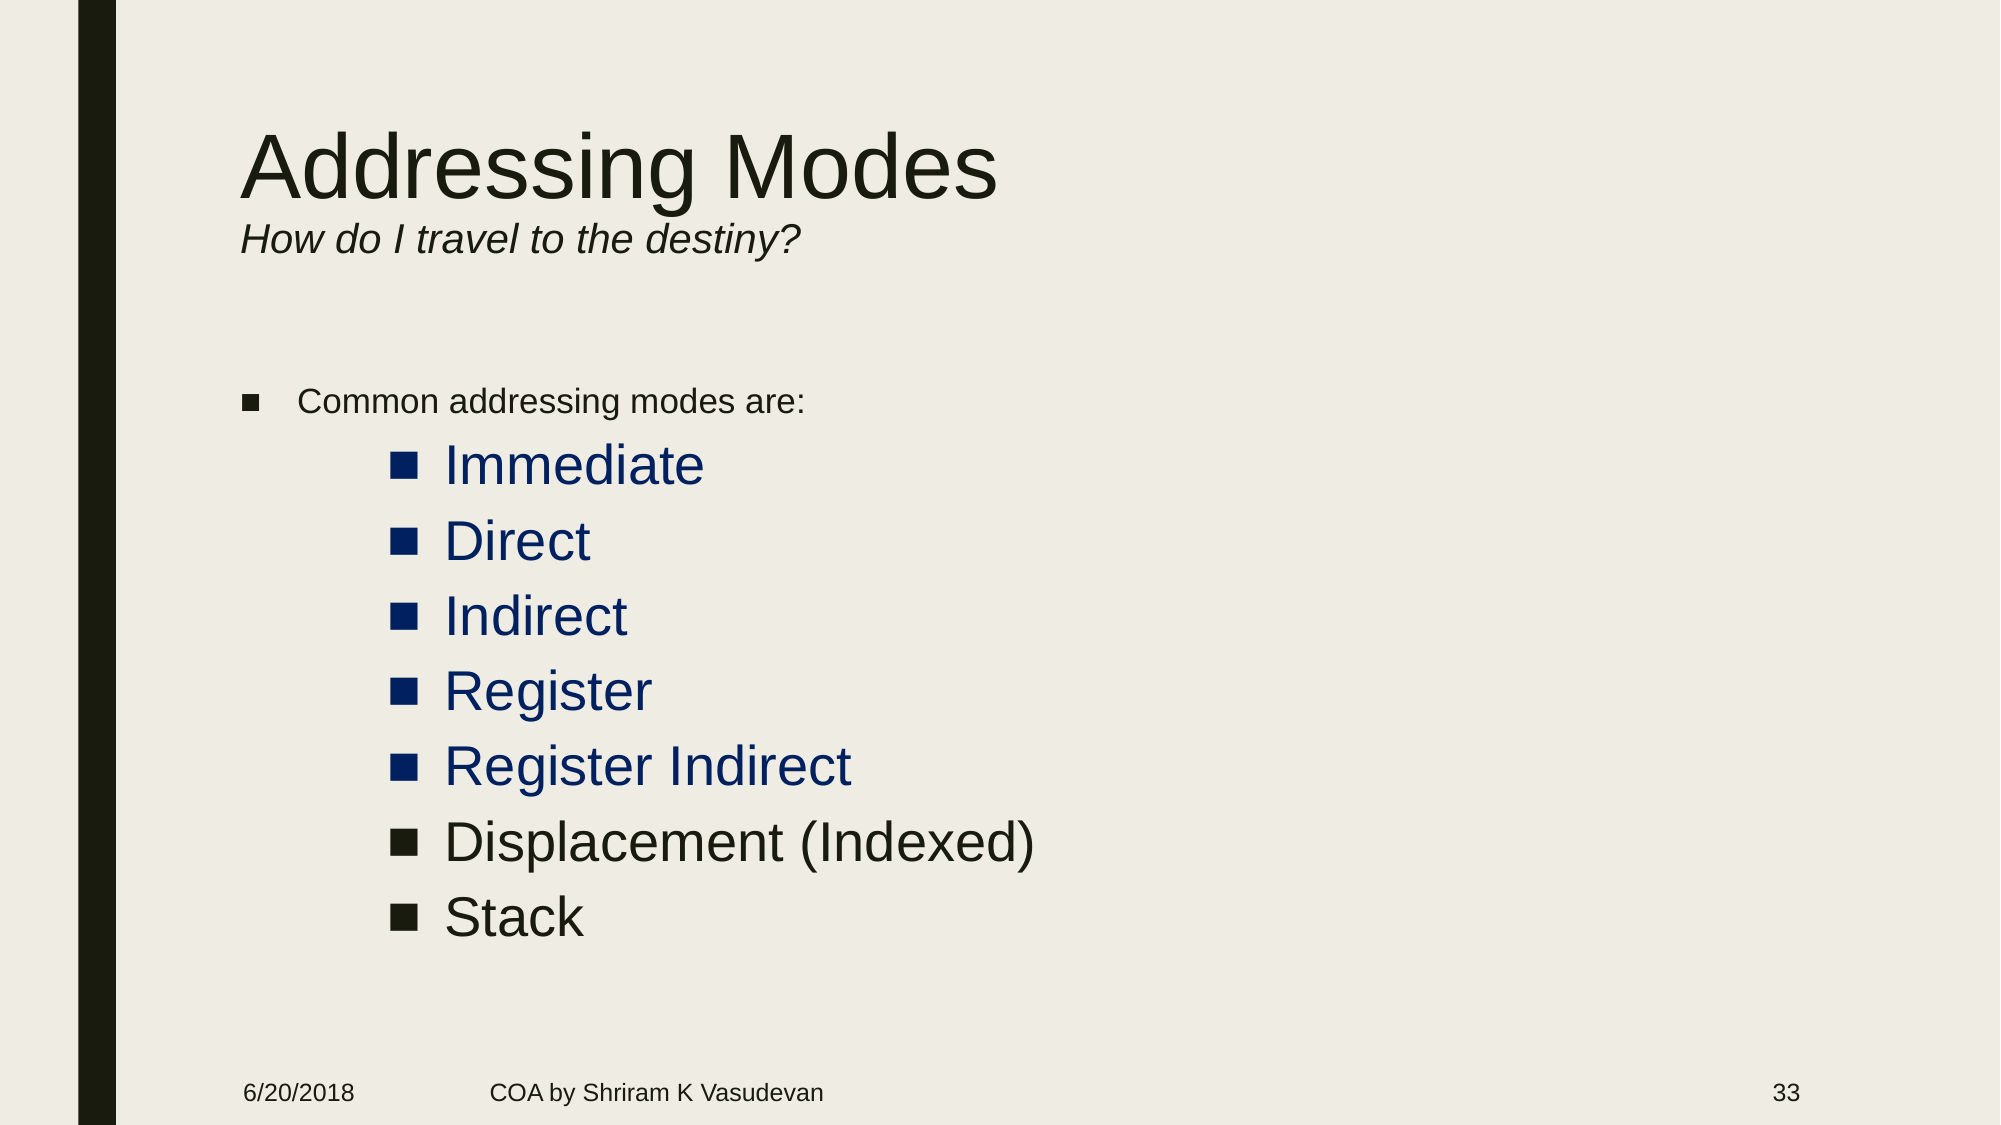

# Addressing Modes How do I travel to the destiny?
Common addressing modes are:
Immediate
Direct
Indirect
Register
Register Indirect
Displacement (Indexed)
Stack

6/20/2018
COA by Shriram K Vasudevan
33